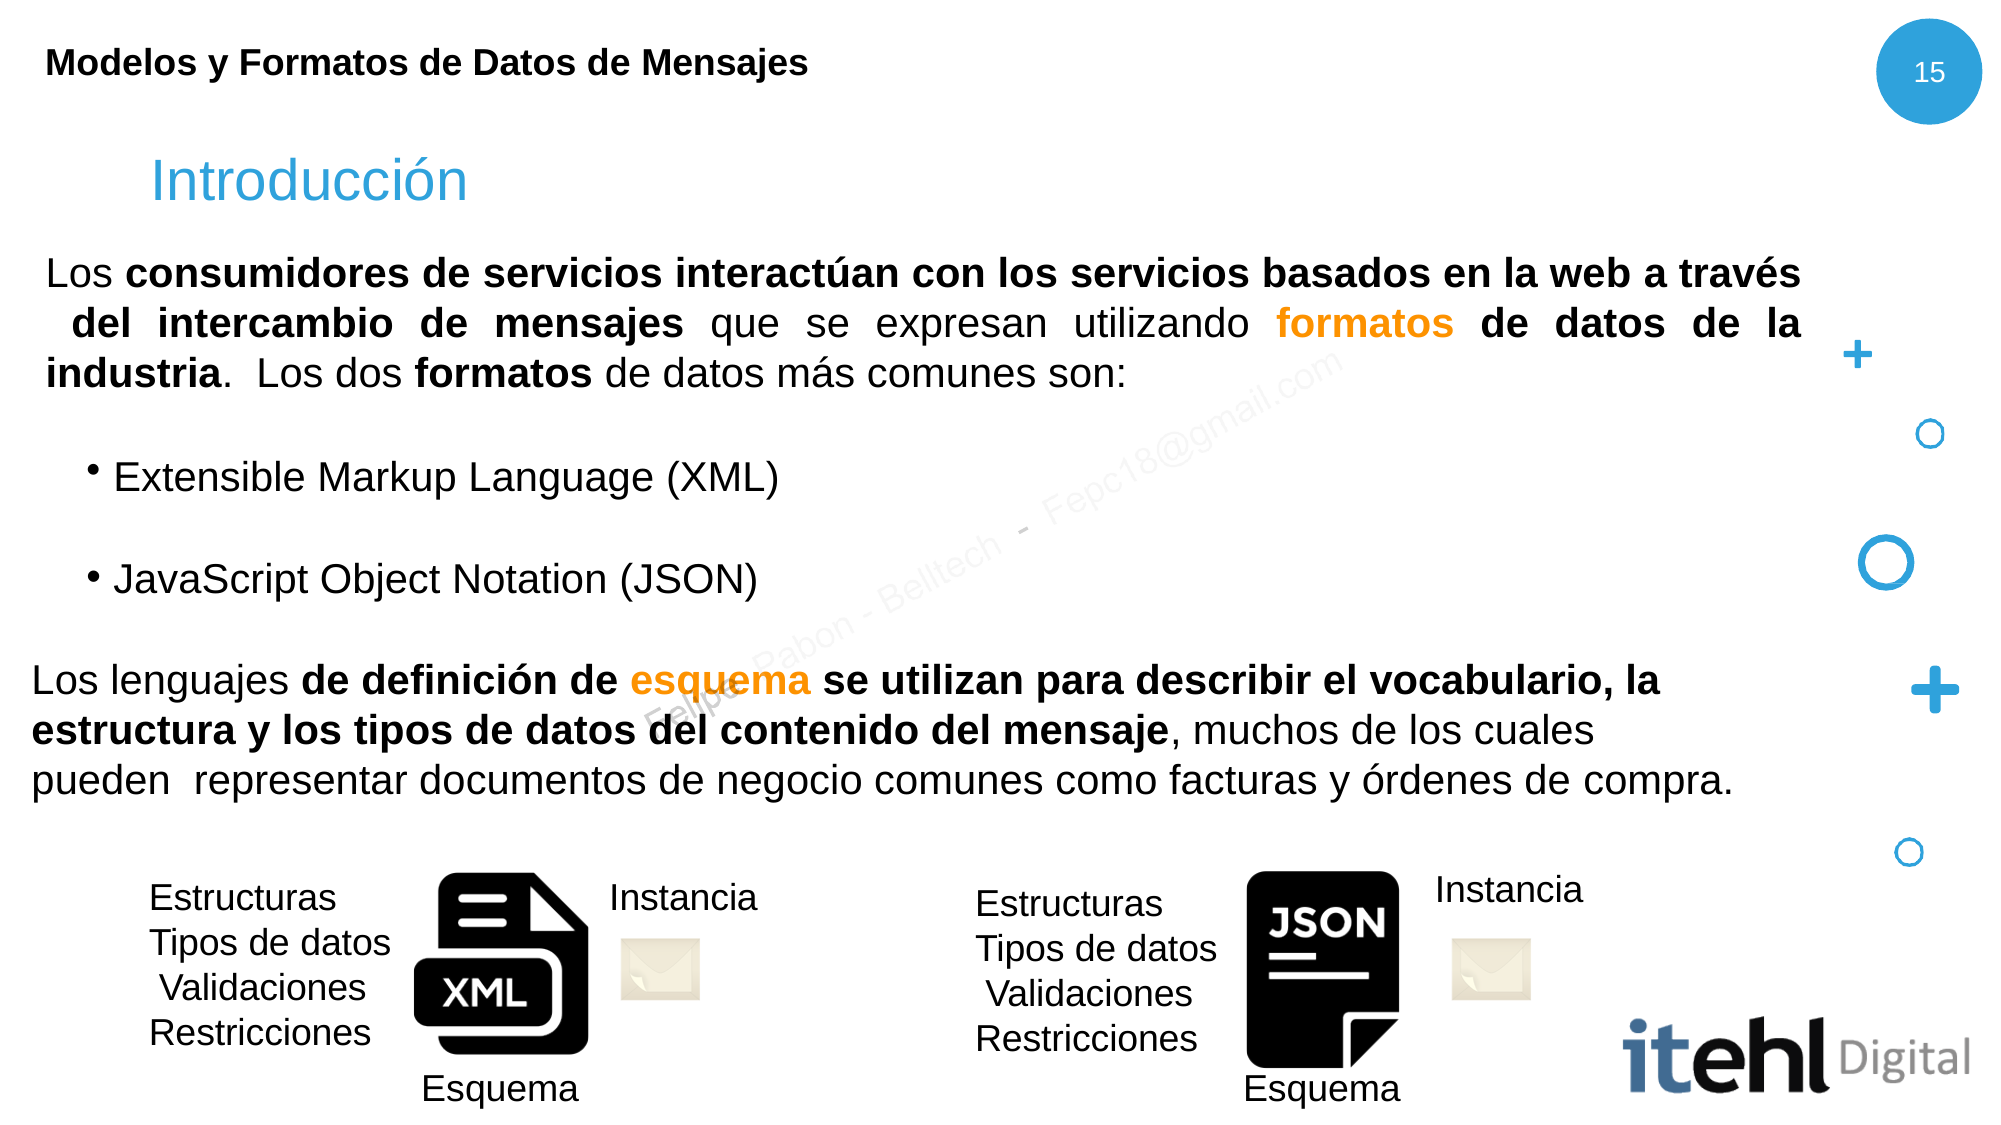

Modelos y Formatos de Datos de Mensajes
15
# Introducción
Los consumidores de servicios interactúan con los servicios basados en la web a través  del intercambio de mensajes que se expresan utilizando formatos de datos de la industria.  Los dos formatos de datos más comunes son:

Extensible Markup Language (XML)

JavaScript Object Notation (JSON)

Los lenguajes de definición de esquema se utilizan para describir el vocabulario, la  estructura y los tipos de datos del contenido del mensaje, muchos de los cuales pueden  representar documentos de negocio comunes como facturas y órdenes de compra.

Instancia
Estructuras  Tipos de datos  Validaciones  Restricciones
Instancia

Estructuras  Tipos de datos  Validaciones  Restricciones

Esquema
Esquema